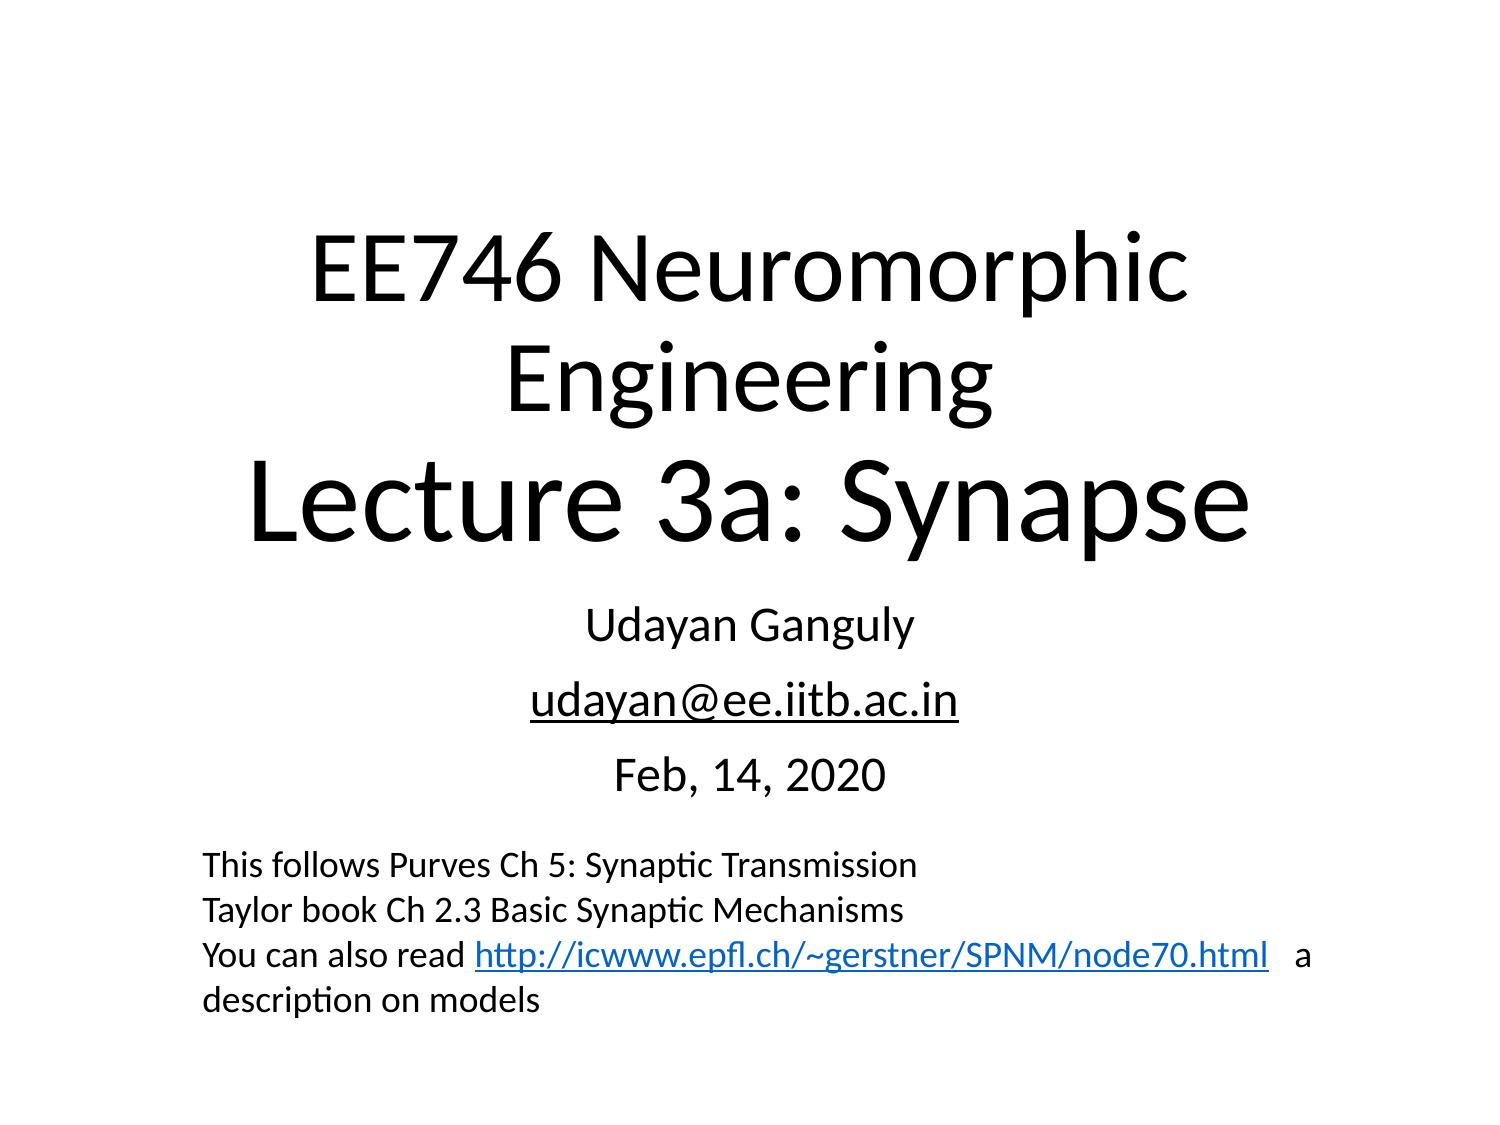

# EE746 Neuromorphic Engineering Lecture 3a: Synapse
Udayan Ganguly
udayan@ee.iitb.ac.in
Feb, 14, 2020
This follows Purves Ch 5: Synaptic Transmission
Taylor book Ch 2.3 Basic Synaptic Mechanisms
You can also read http://icwww.epfl.ch/~gerstner/SPNM/node70.html   a description on models